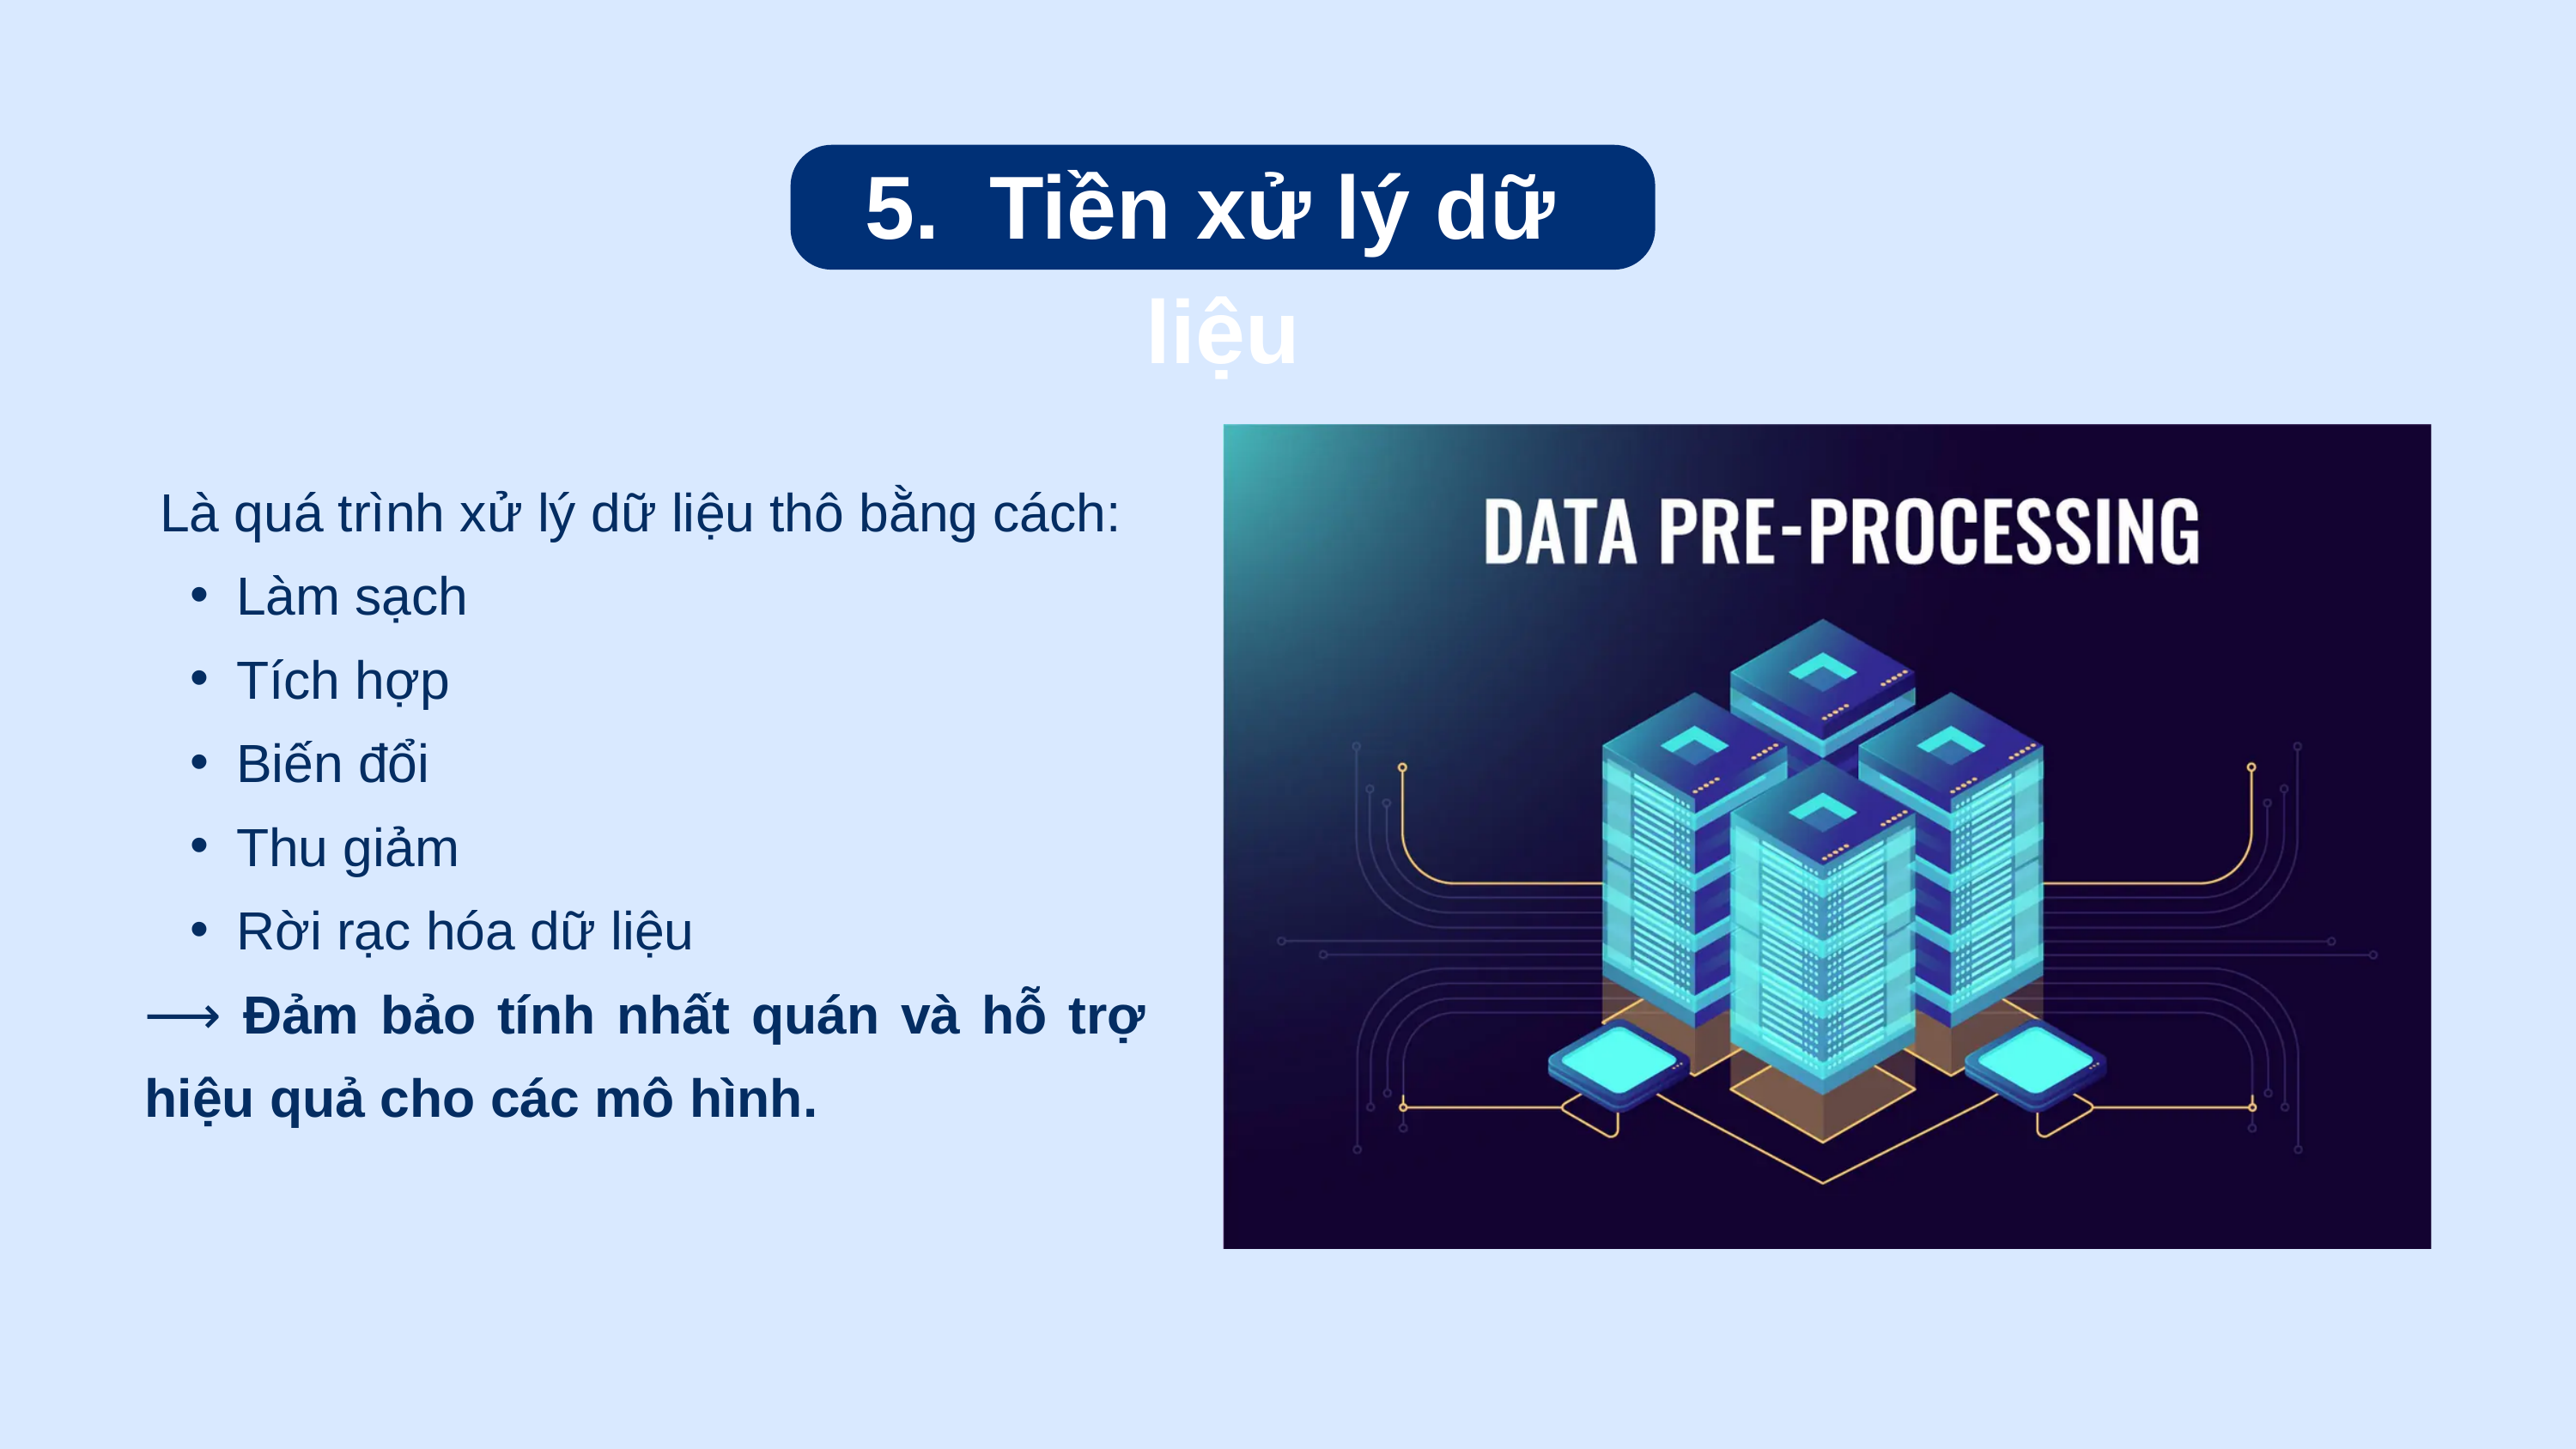

5.  Tiền xử lý dữ  liệu

 Là quá trình xử lý dữ liệu thô bằng cách:
Làm sạch
Tích hợp
Biến đổi
Thu giảm
Rời rạc hóa dữ liệu
⟶ Đảm bảo tính nhất quán và hỗ trợ hiệu quả cho các mô hình.